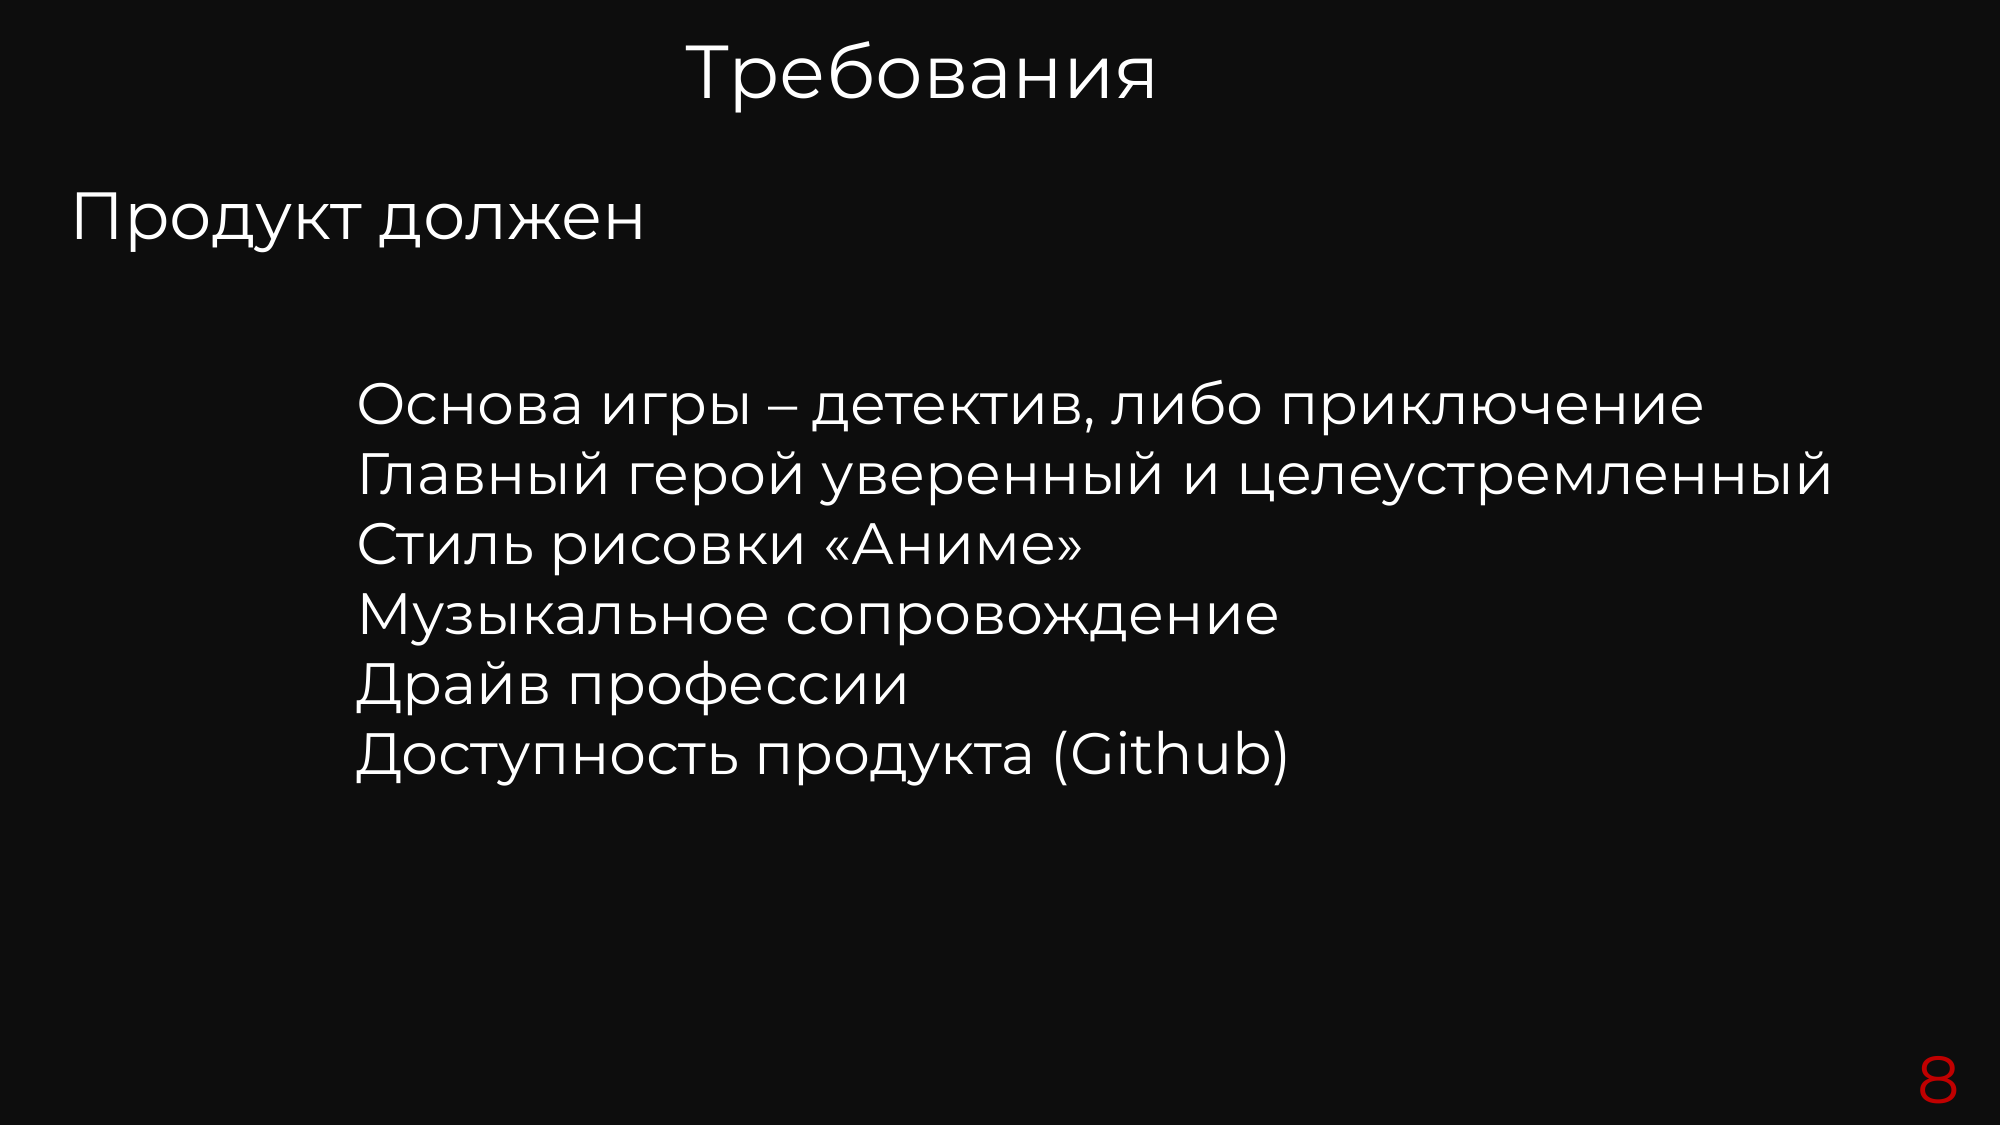

Требования
Продукт должен
Основа игры – детектив, либо приключение
Главный герой уверенный и целеустремленный
Стиль рисовки «Аниме»
Музыкальное сопровождение
Драйв профессии
Доступность продукта (Github)
8